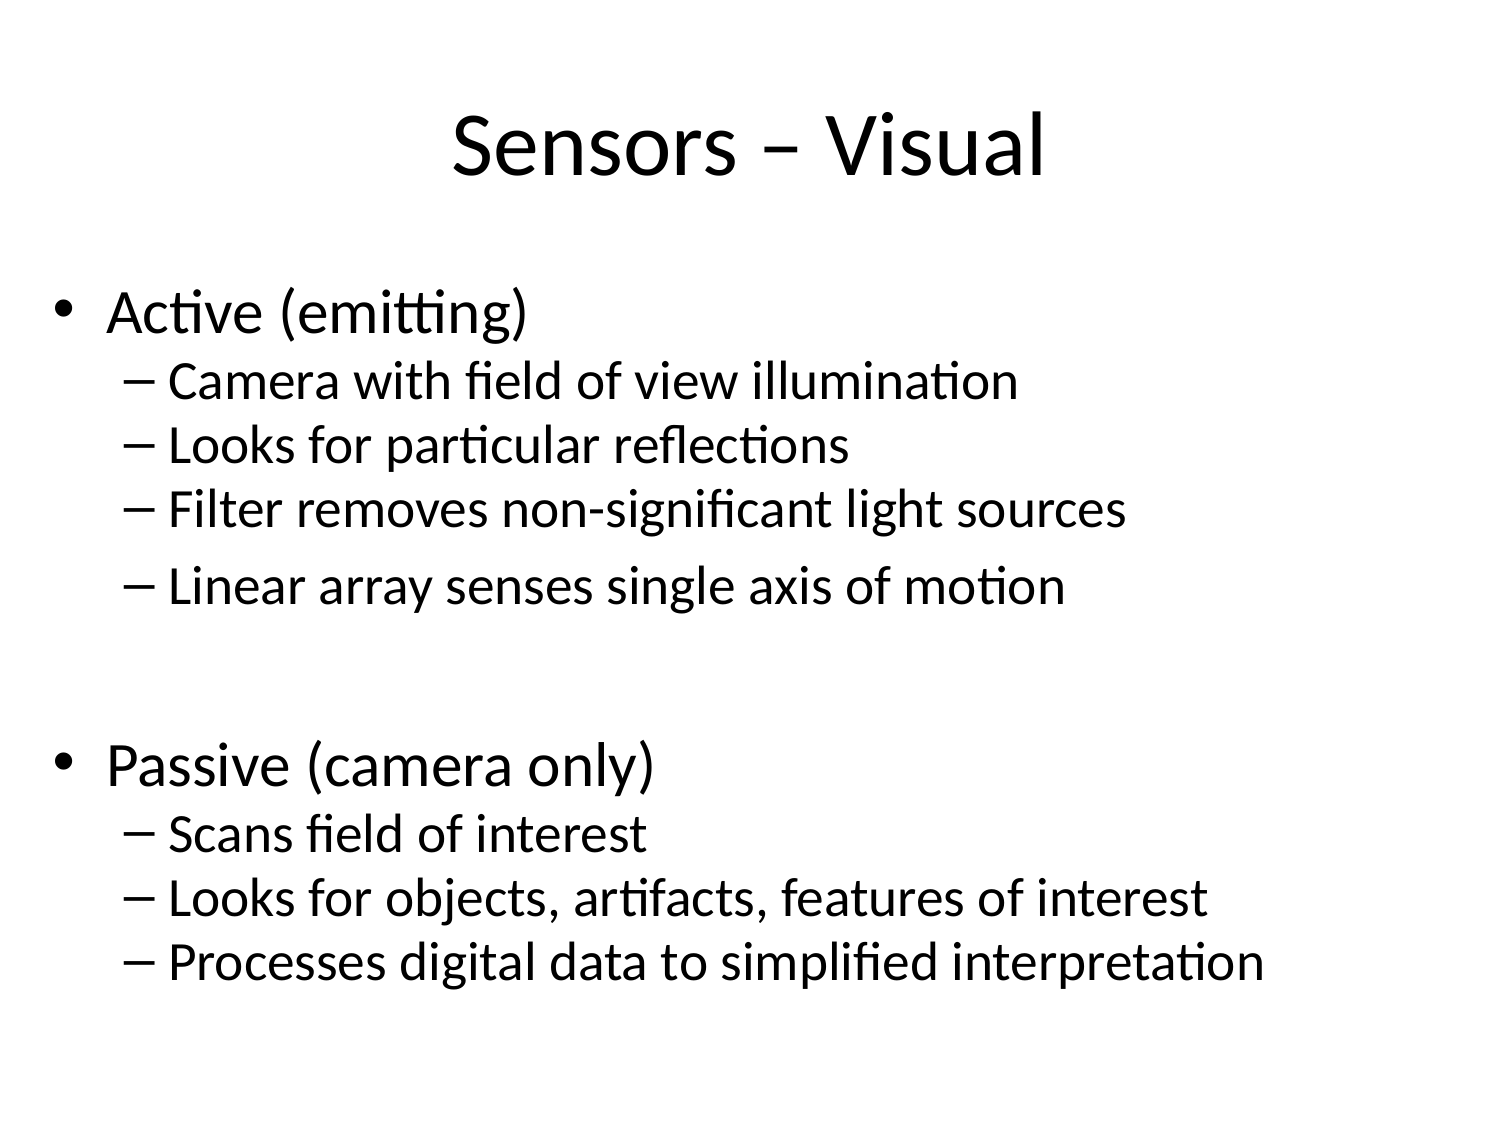

# Sensors – Visual
Active (emitting)
Camera with field of view illumination
Looks for particular reflections
Filter removes non-significant light sources
Linear array senses single axis of motion

Passive (camera only)
Scans field of interest
Looks for objects, artifacts, features of interest
Processes digital data to simplified interpretation